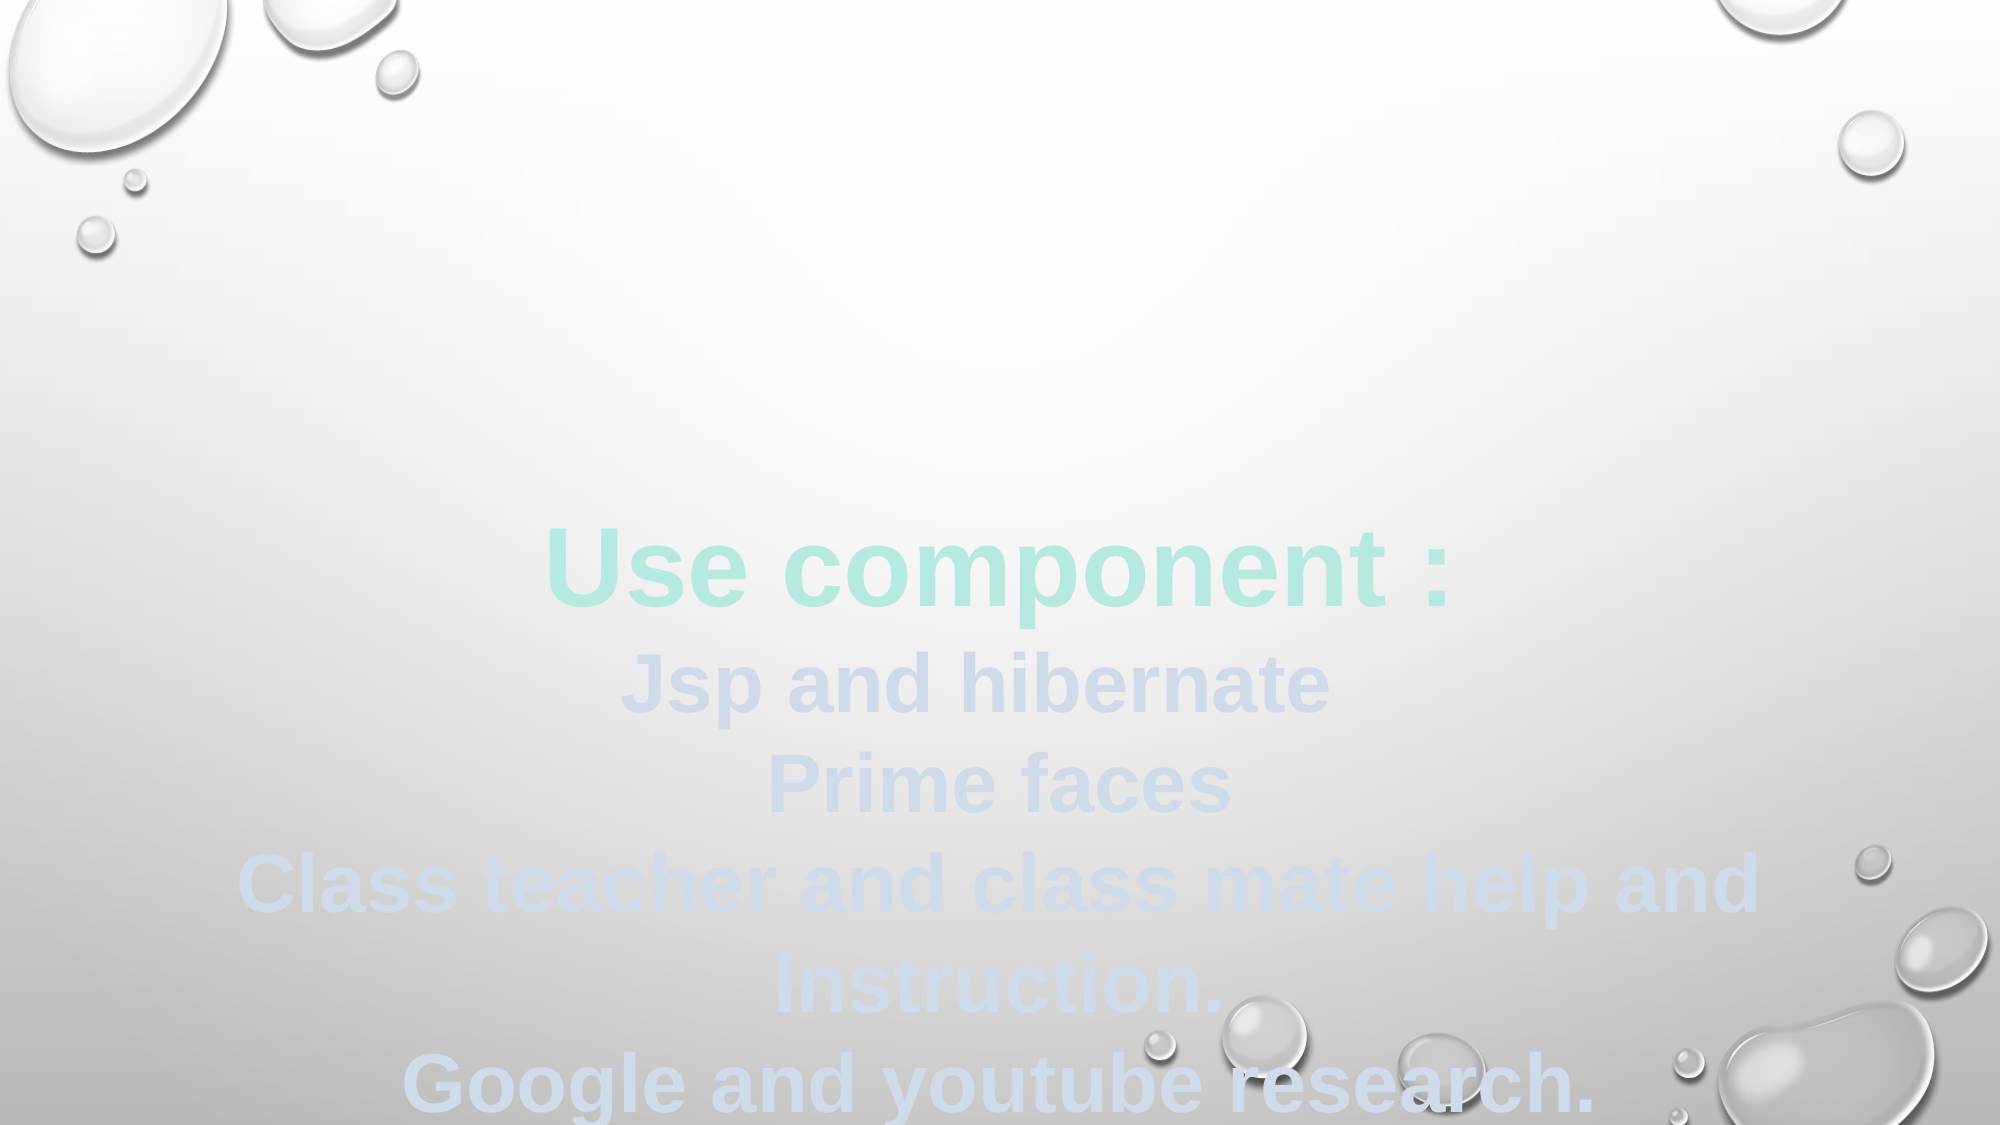

Use component :
Jsp and hibernate
Prime faces
Class teacher and class mate help and
Instruction.
Google and youtube research.